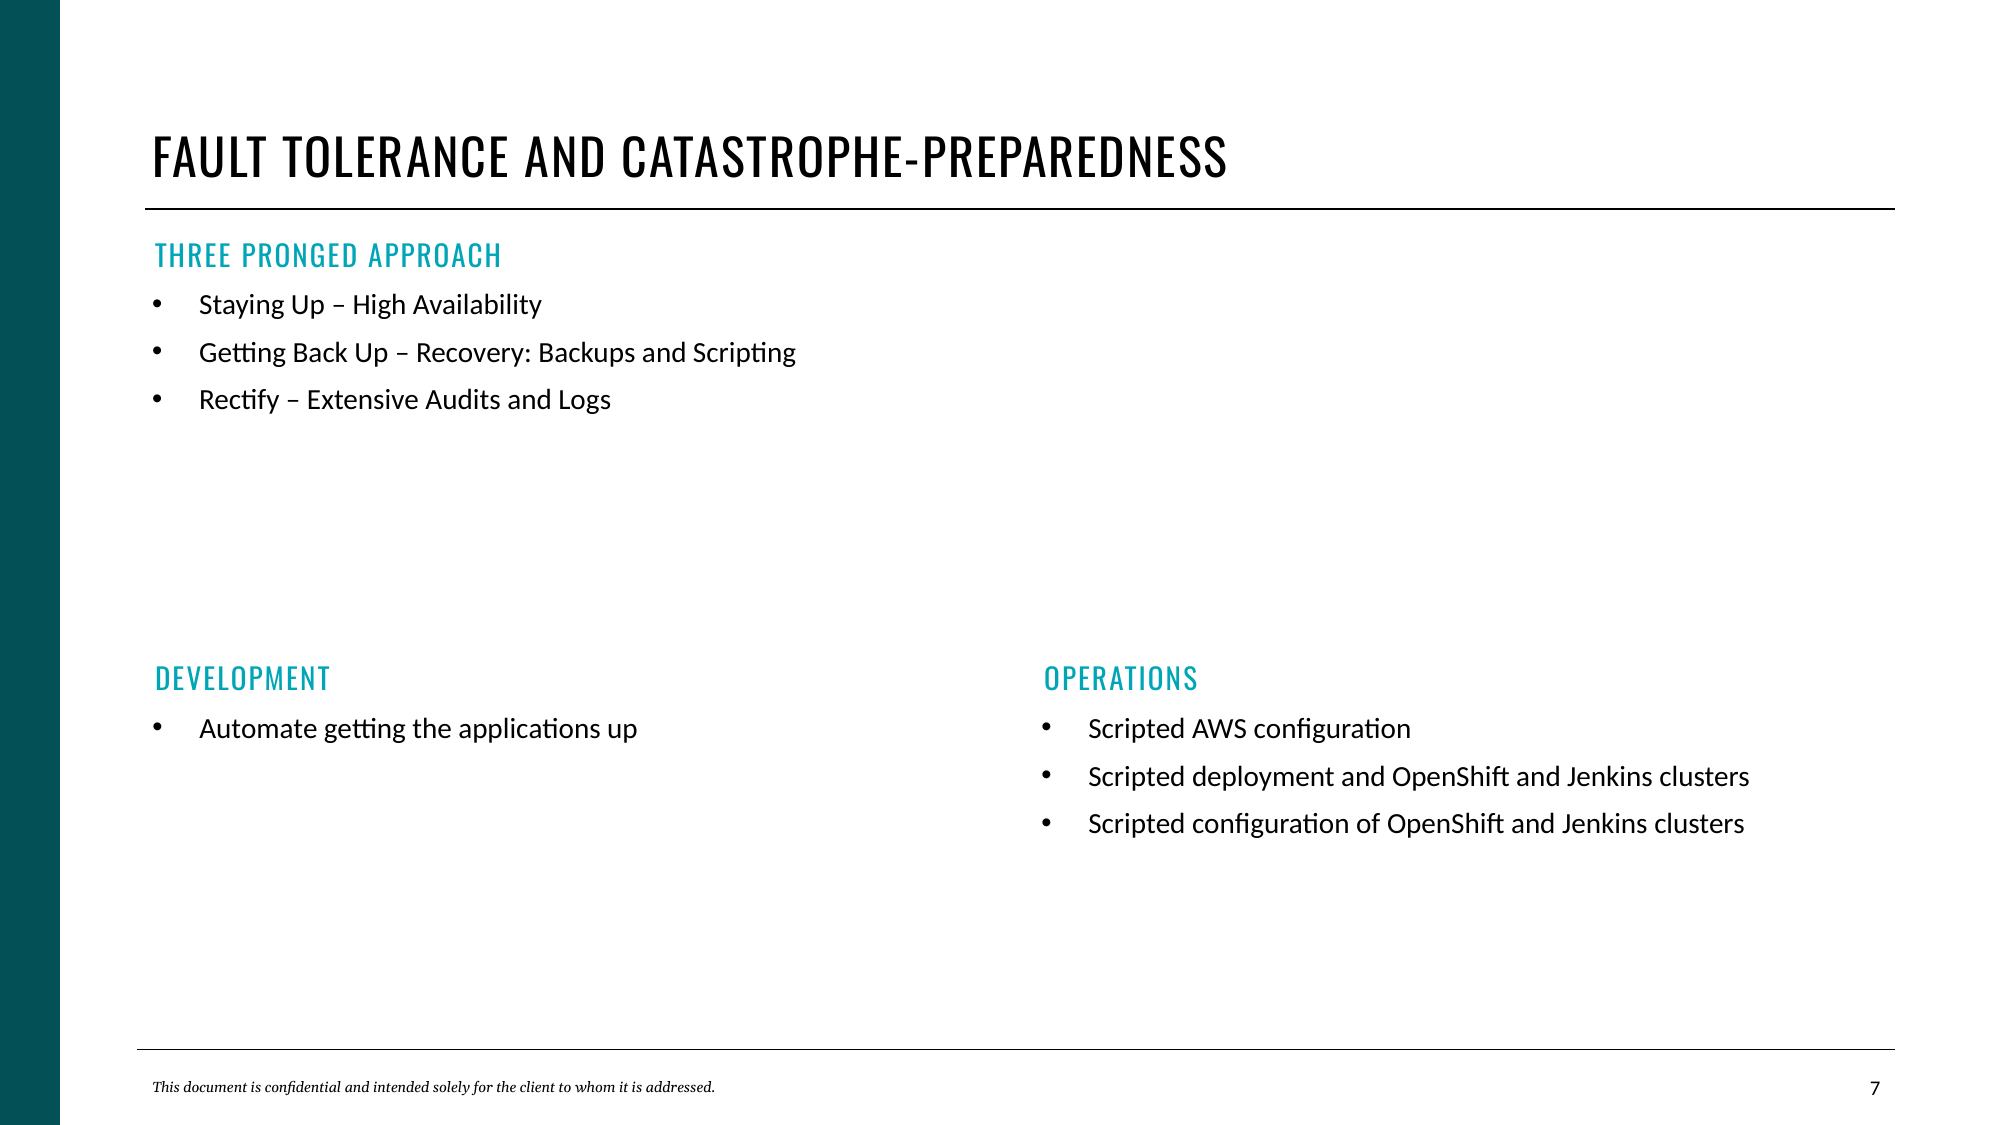

# Fault Tolerance and Catastrophe-Preparedness
Three Pronged Approach
Staying Up – High Availability
Getting Back Up – Recovery: Backups and Scripting
Rectify – Extensive Audits and Logs

Development
Automate getting the applications up

Operations
Scripted AWS configuration
Scripted deployment and OpenShift and Jenkins clusters
Scripted configuration of OpenShift and Jenkins clusters
This document is confidential and intended solely for the client to whom it is addressed.
7